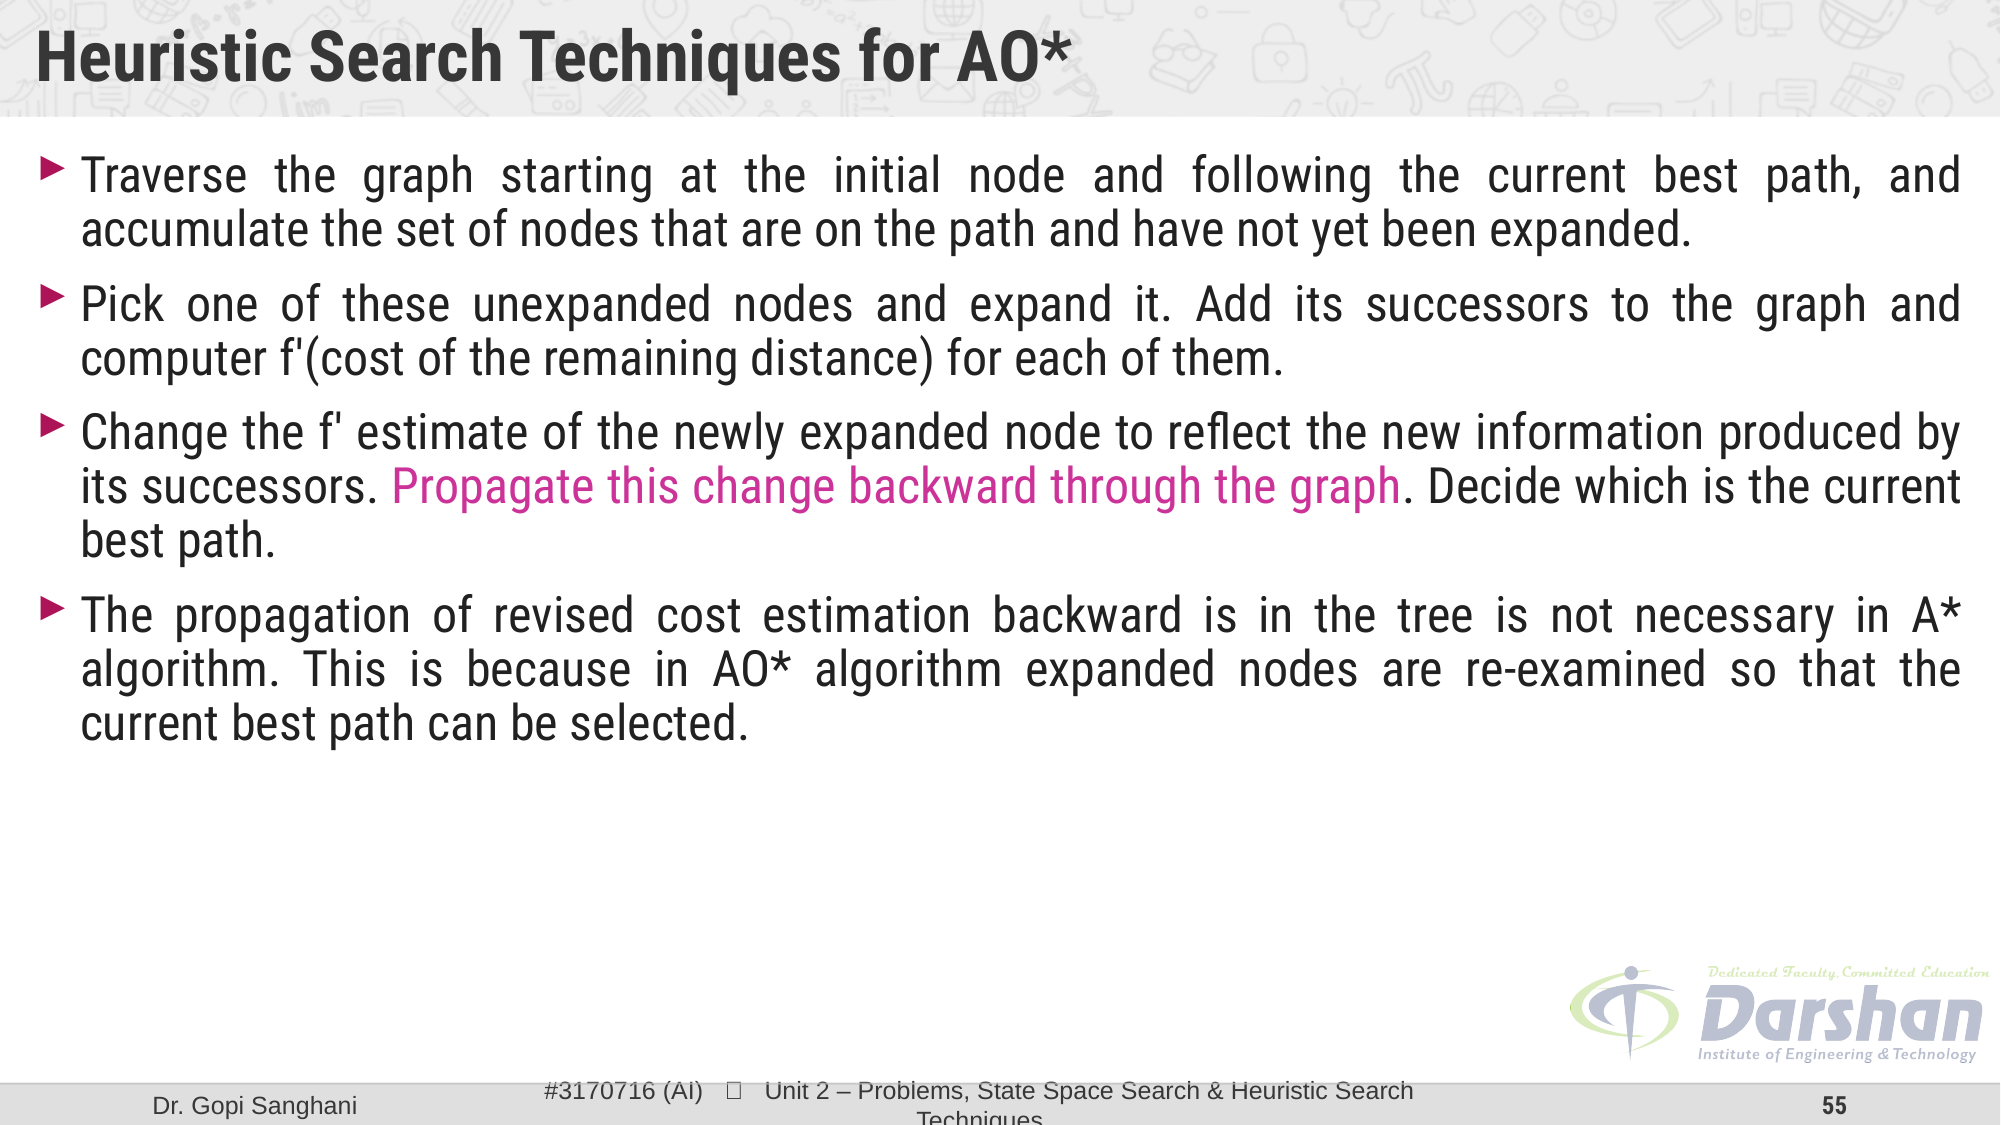

# Heuristic Search Techniques for AO*
Traverse the graph starting at the initial node and following the current best path, and accumulate the set of nodes that are on the path and have not yet been expanded.
Pick one of these unexpanded nodes and expand it. Add its successors to the graph and computer f'(cost of the remaining distance) for each of them.
Change the f' estimate of the newly expanded node to reflect the new information produced by its successors. Propagate this change backward through the graph. Decide which is the current best path.
The propagation of revised cost estimation backward is in the tree is not necessary in A* algorithm. This is because in AO* algorithm expanded nodes are re-examined so that the current best path can be selected.